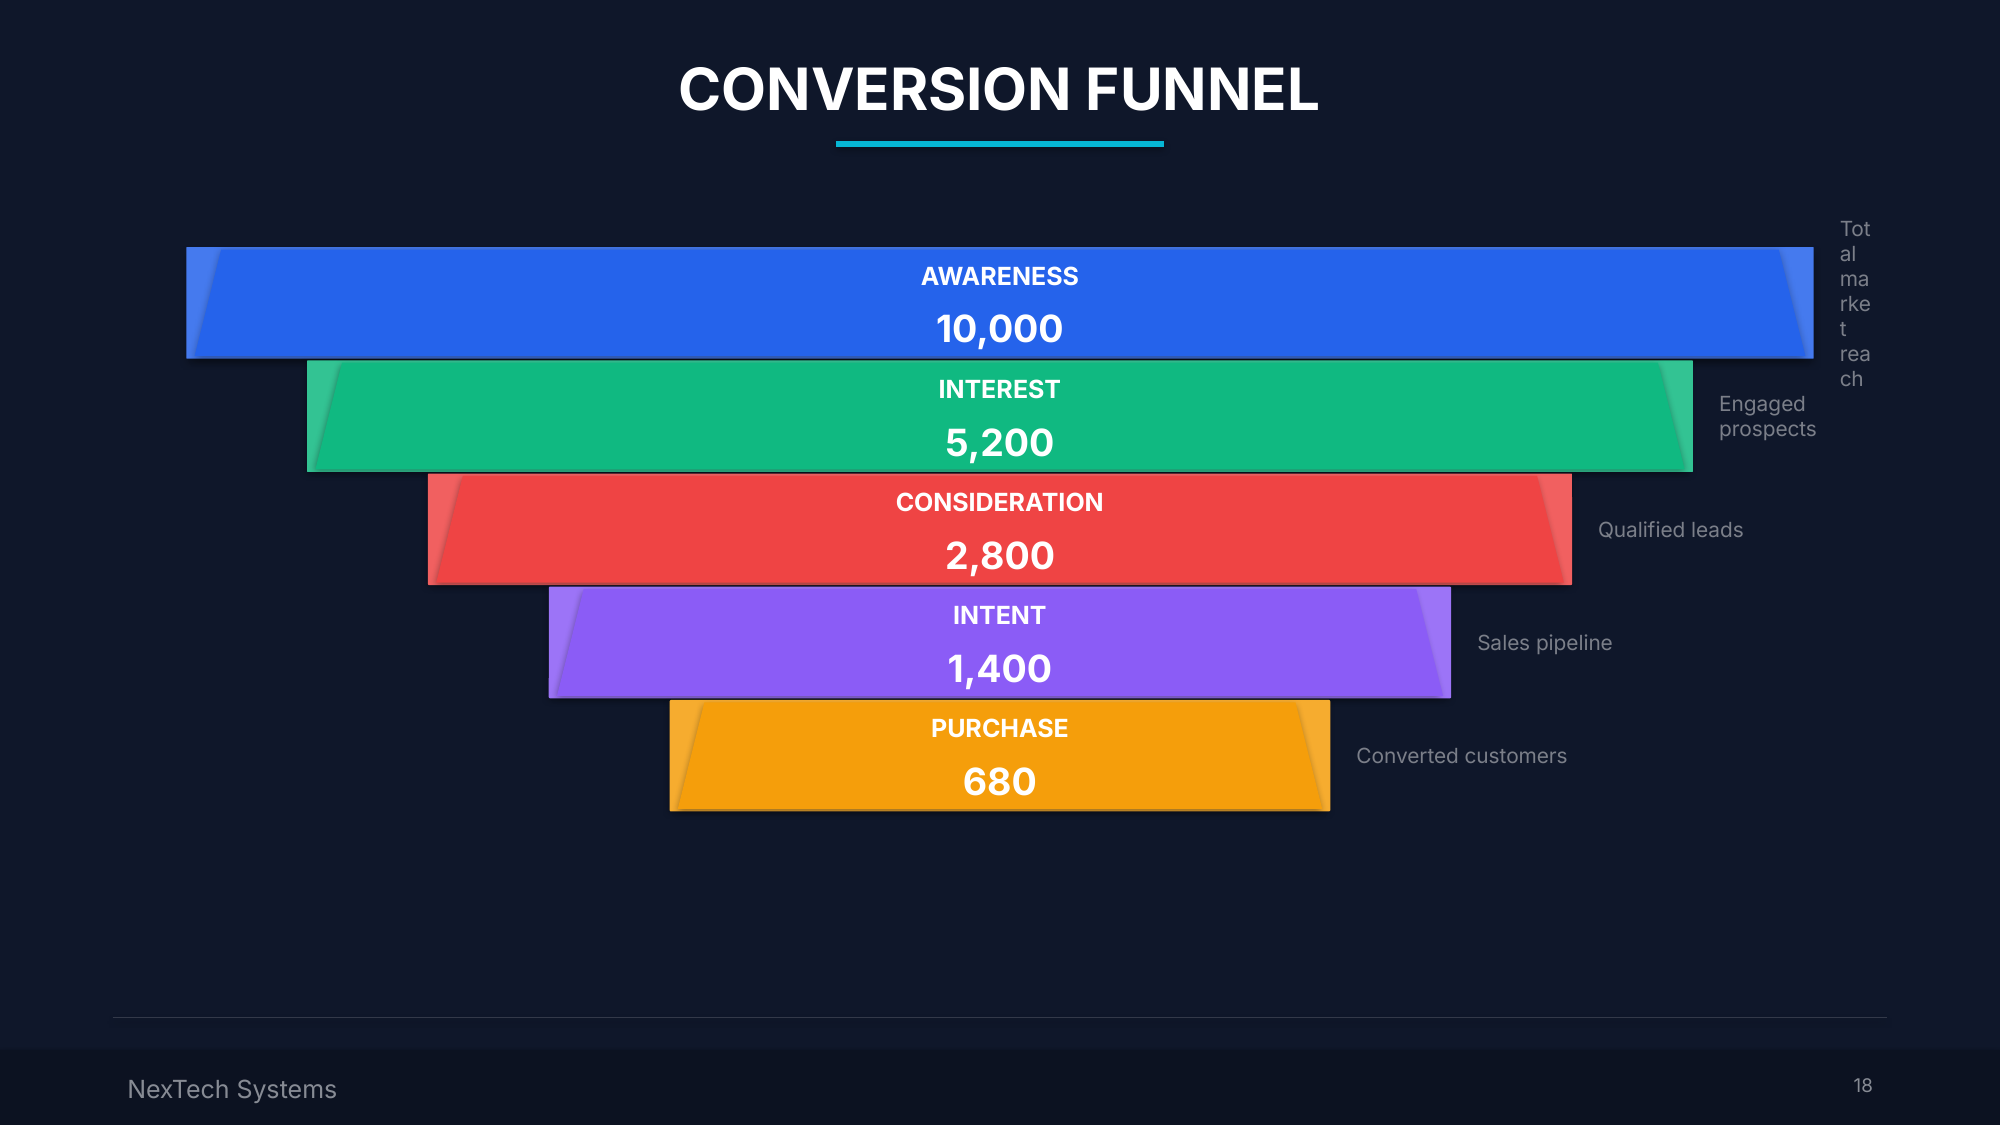

CONVERSION FUNNEL

AWARENESS
Total market reach
10,000

INTEREST
Engaged prospects
5,200

CONSIDERATION
Qualified leads
2,800

INTENT
Sales pipeline
1,400

PURCHASE
Converted customers
680

NexTech Systems
18